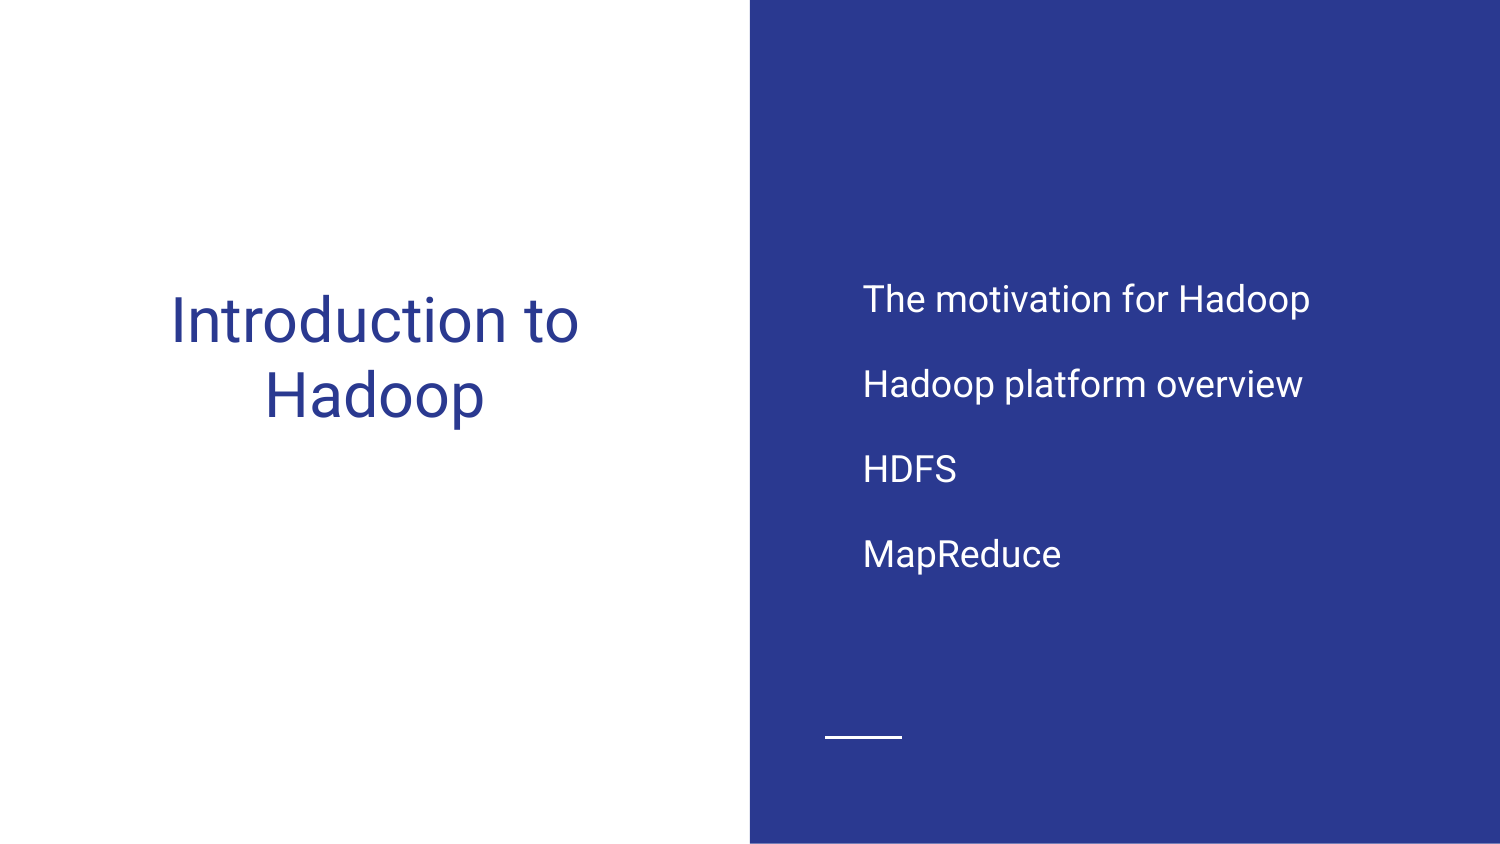

The motivation for Hadoop
Hadoop platform overview
HDFS
MapReduce
# Introduction to Hadoop